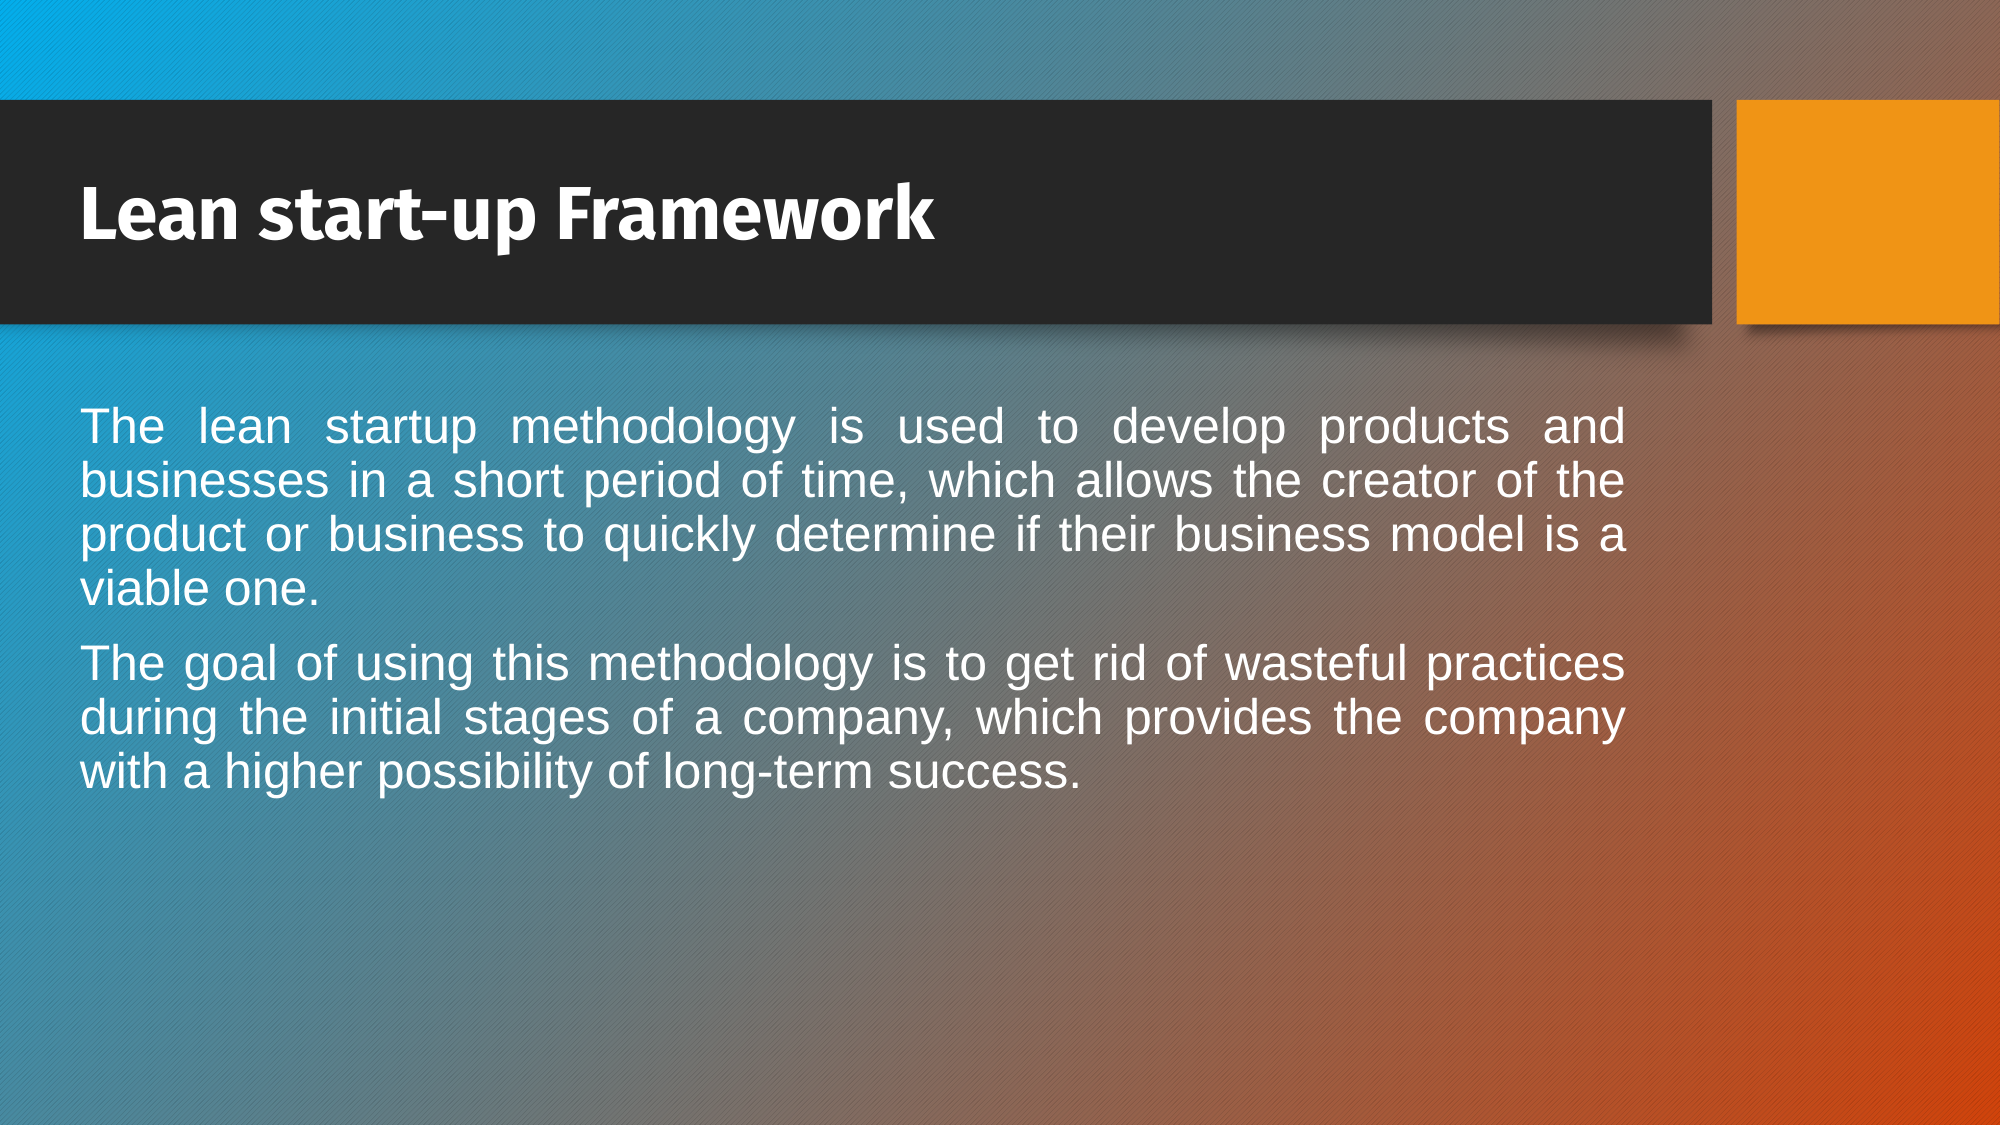

# Lean start-up Framework
The lean startup methodology is used to develop products and businesses in a short period of time, which allows the creator of the product or business to quickly determine if their business model is a viable one.
The goal of using this methodology is to get rid of wasteful practices during the initial stages of a company, which provides the company with a higher possibility of long-term success.